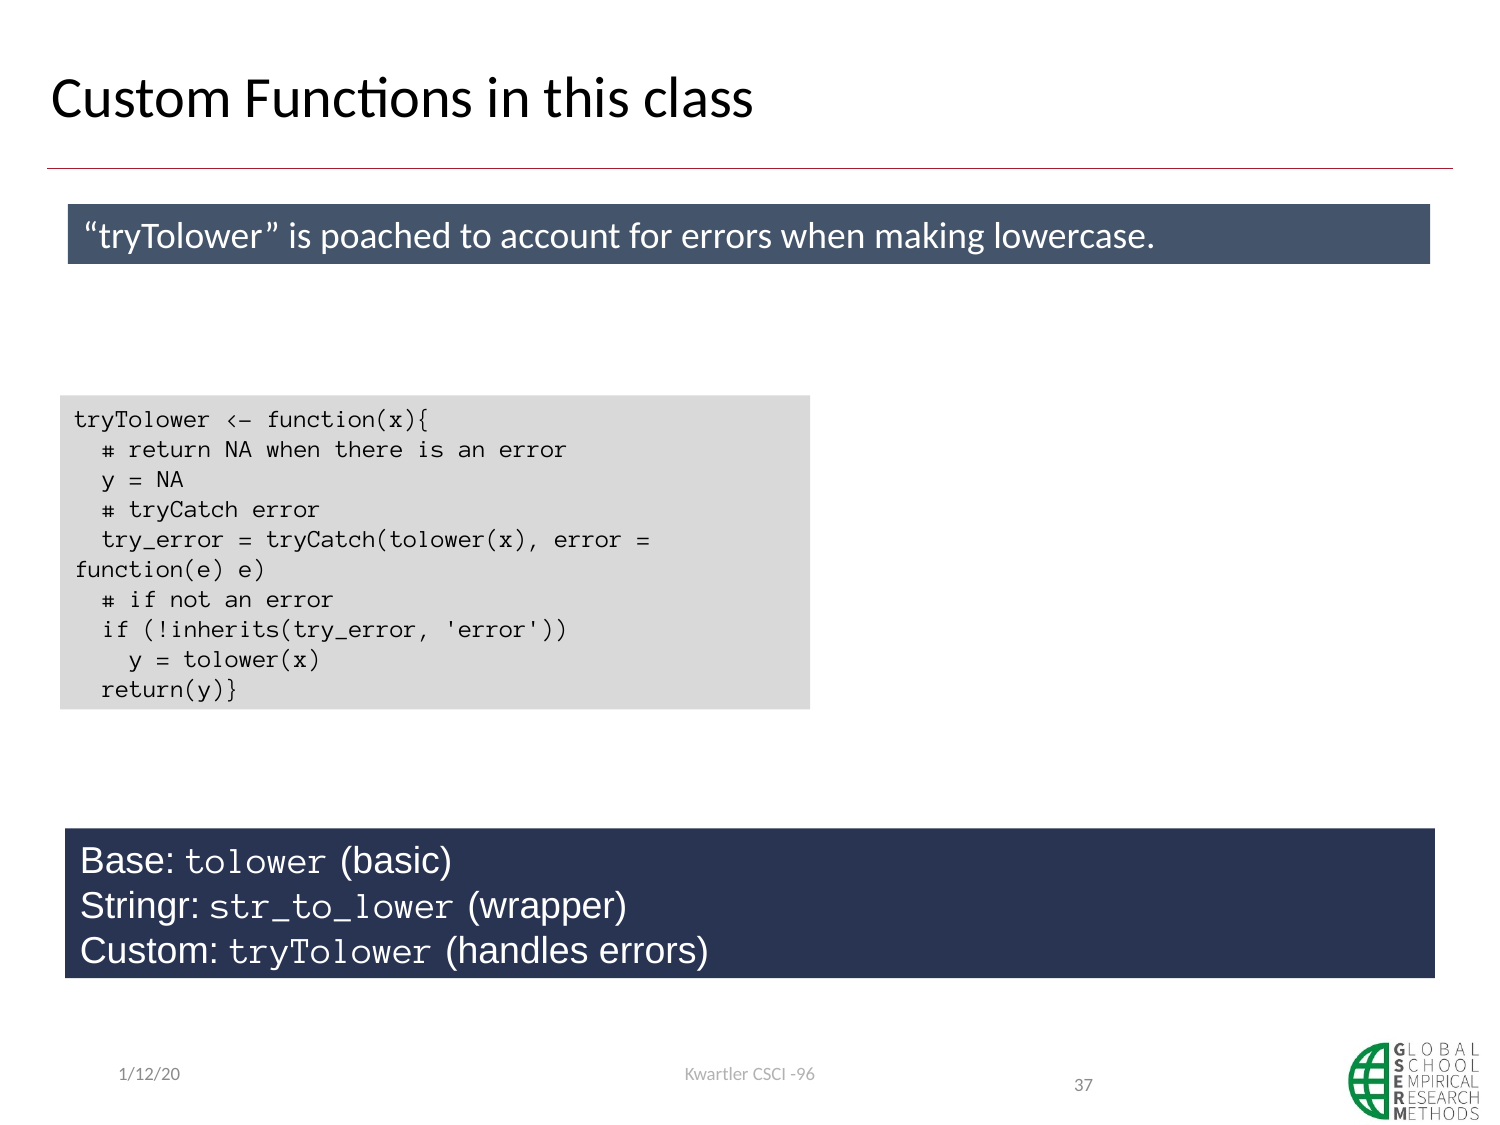

# Custom Functions in this class
“tryTolower” is poached to account for errors when making lowercase.
tryTolower <- function(x){
  # return NA when there is an error
  y = NA
  # tryCatch error
  try_error = tryCatch(tolower(x), error = function(e) e)
  # if not an error
  if (!inherits(try_error, 'error'))
    y = tolower(x)
  return(y)}
Base: tolower (basic)
Stringr: str_to_lower (wrapper)
Custom: tryTolower (handles errors)
1/12/20
Kwartler CSCI -96
37